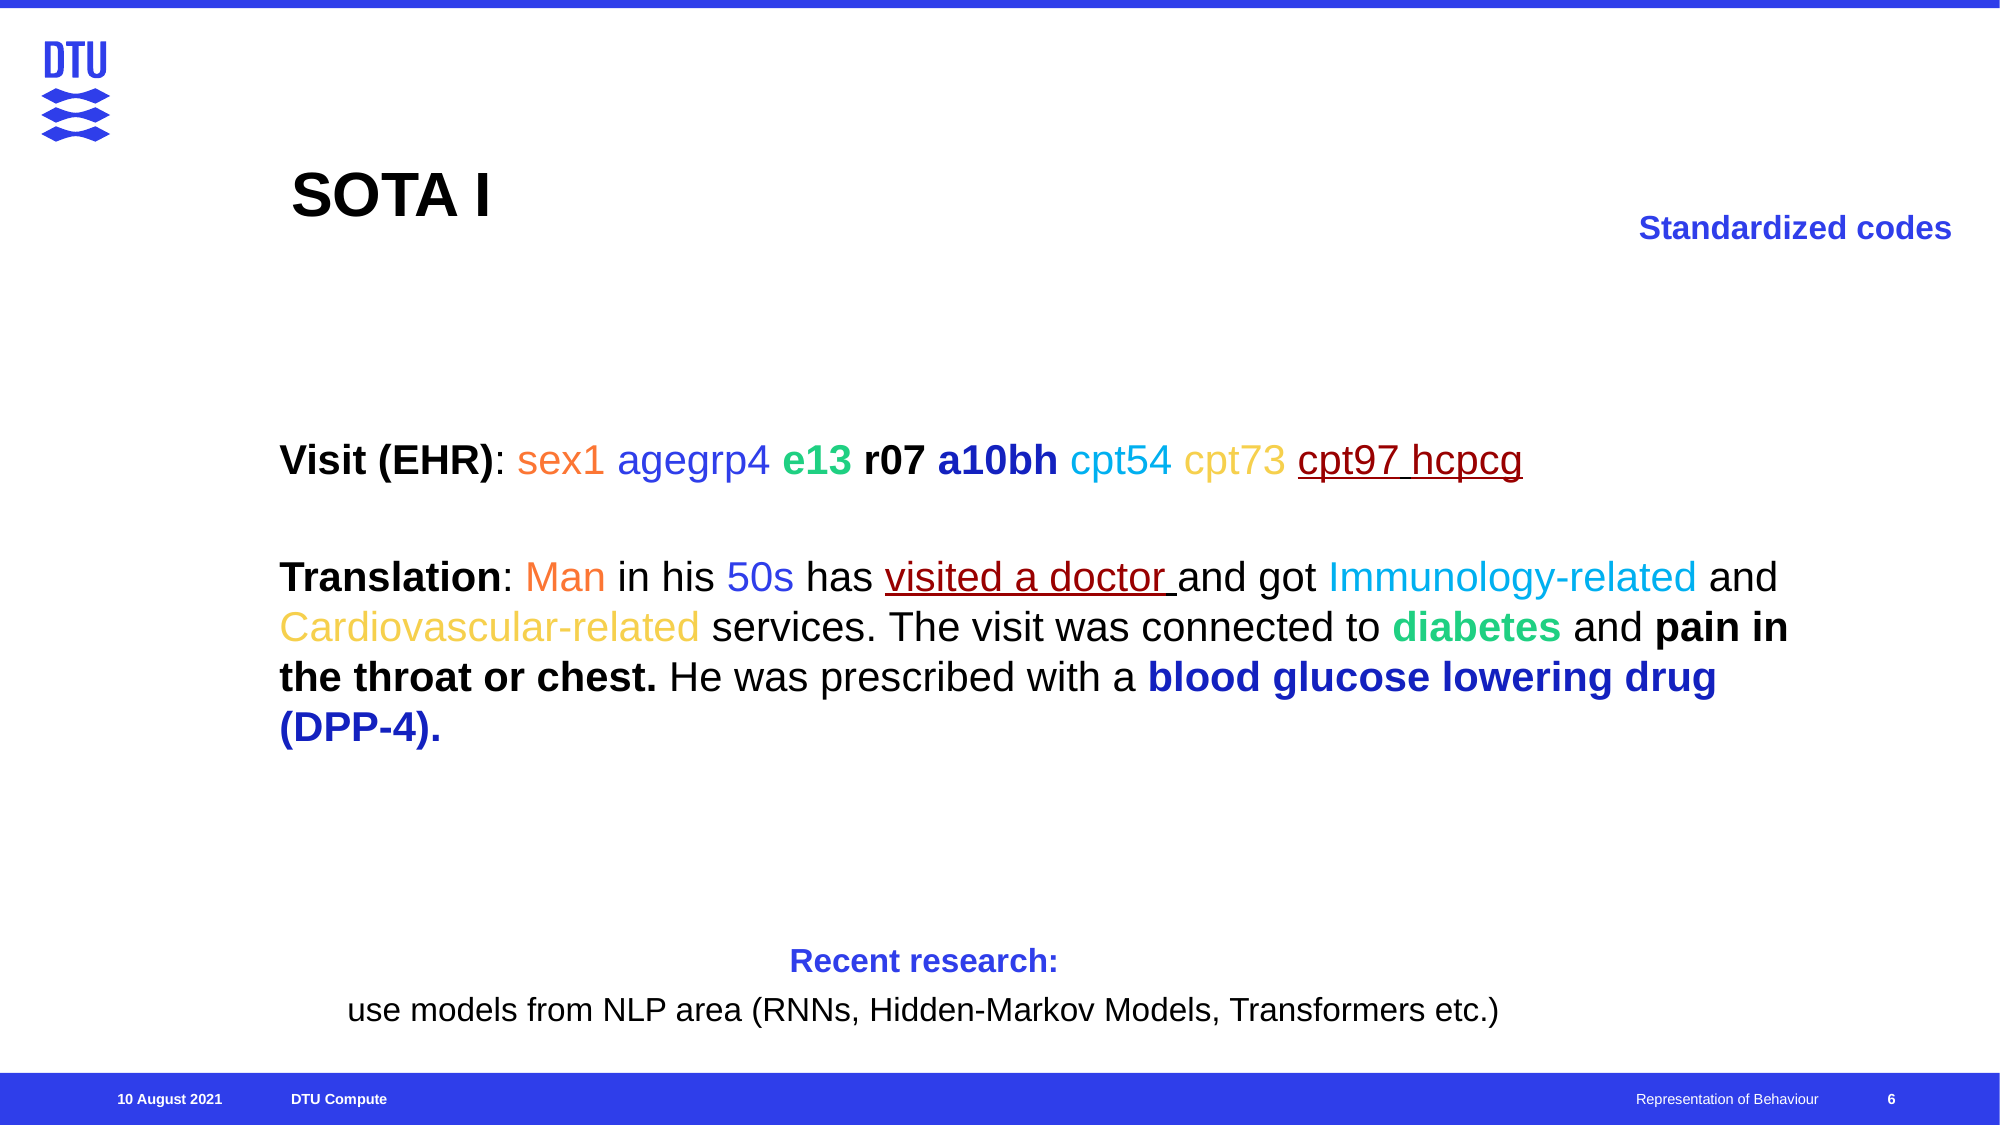

# SOTA I
Standardized codes
Visit (EHR): sex1 agegrp4 e13 r07 a10bh cpt54 cpt73 cpt97 hcpcg

Translation: Man in his 50s has visited a doctor and got Immunology-related and Cardiovascular-related services. The visit was connected to diabetes and pain in the throat or chest. He was prescribed with a blood glucose lowering drug (DPP-4).
Recent research:
use models from NLP area (RNNs, Hidden-Markov Models, Transformers etc.)
6